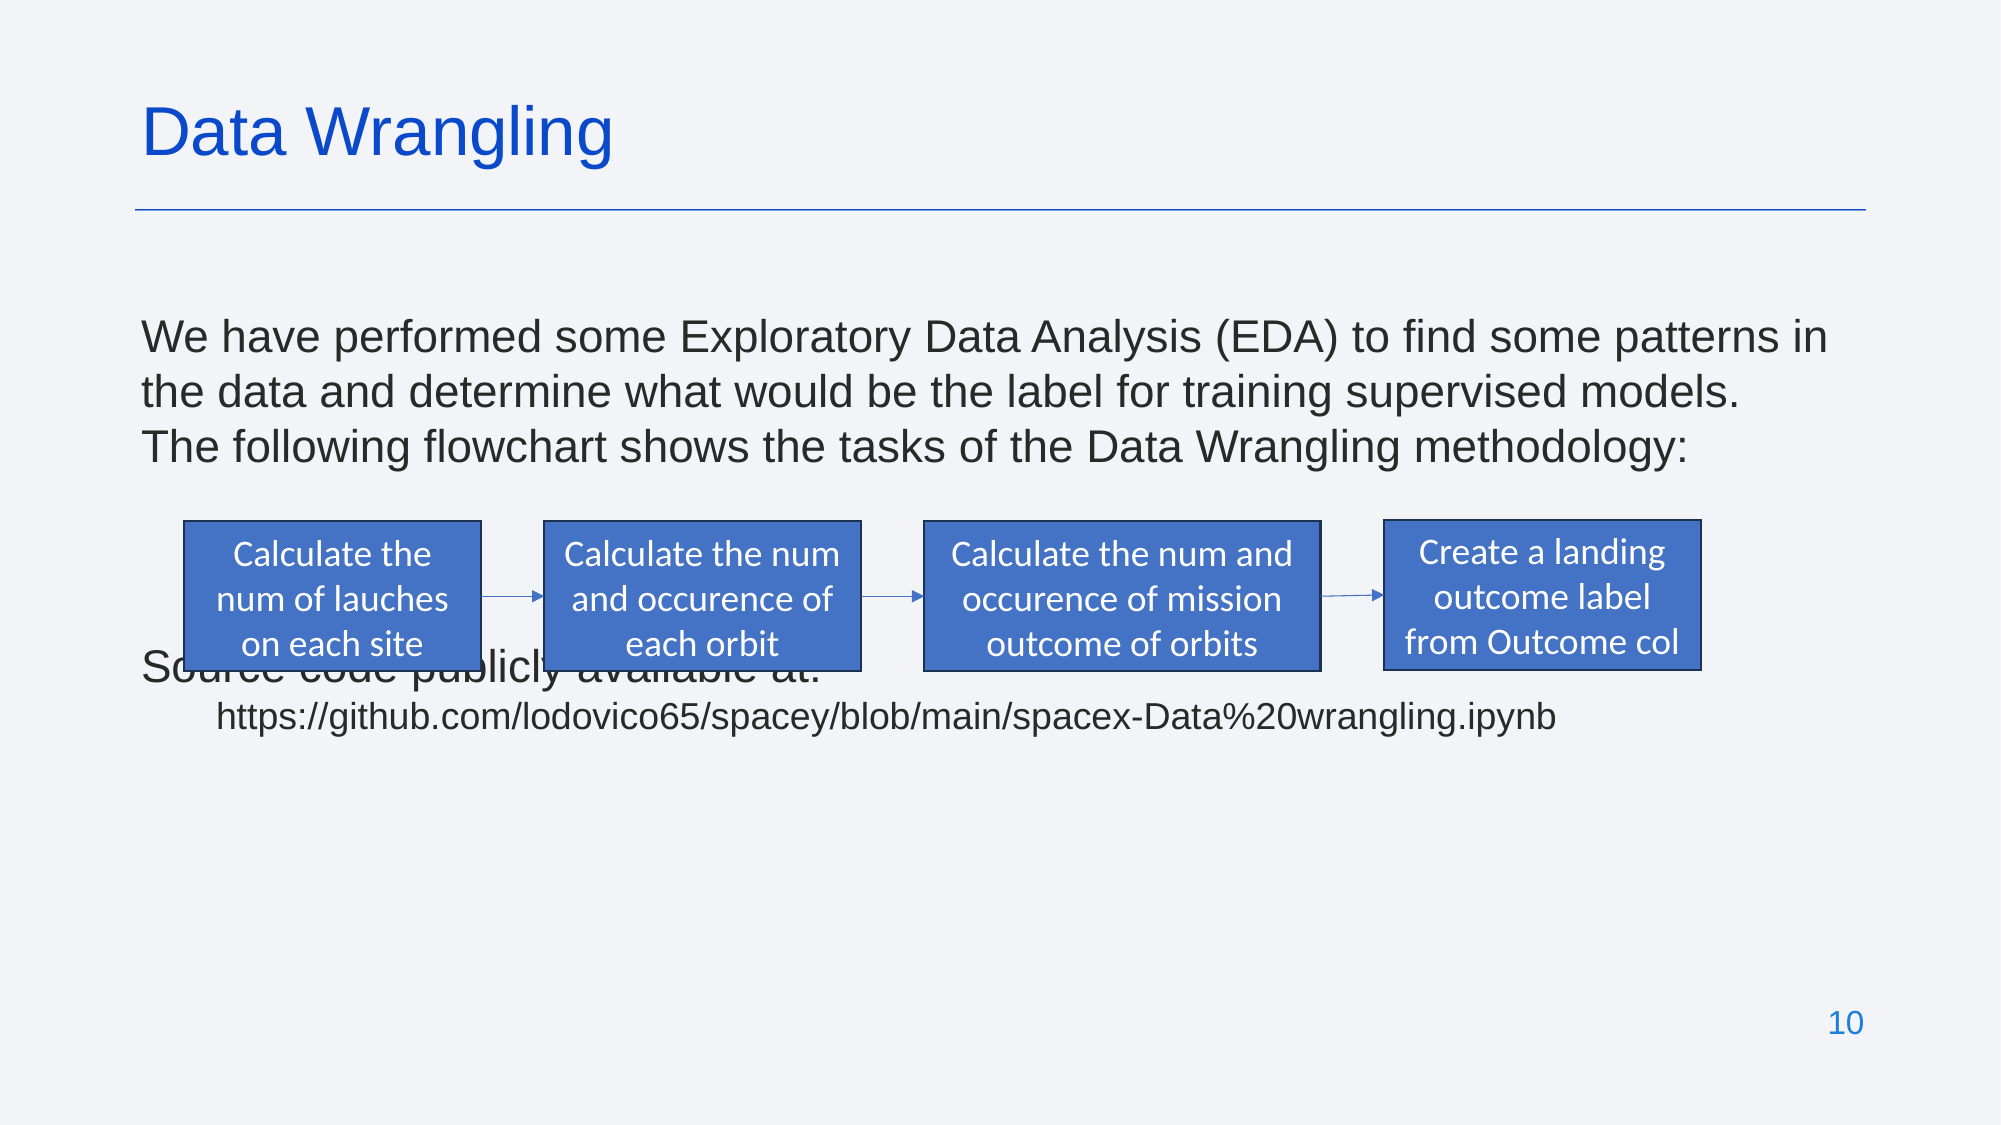

Data Wrangling
We have performed some Exploratory Data Analysis (EDA) to find some patterns in the data and determine what would be the label for training supervised models.
The following flowchart shows the tasks of the Data Wrangling methodology:

Source code publicly available at:
https://github.com/lodovico65/spacey/blob/main/spacex-Data%20wrangling.ipynb

Create a landing outcome label from Outcome col
Calculate the num of lauches on each site
Calculate the num and occurence of each orbit
Calculate the num and occurence of mission outcome of orbits
10